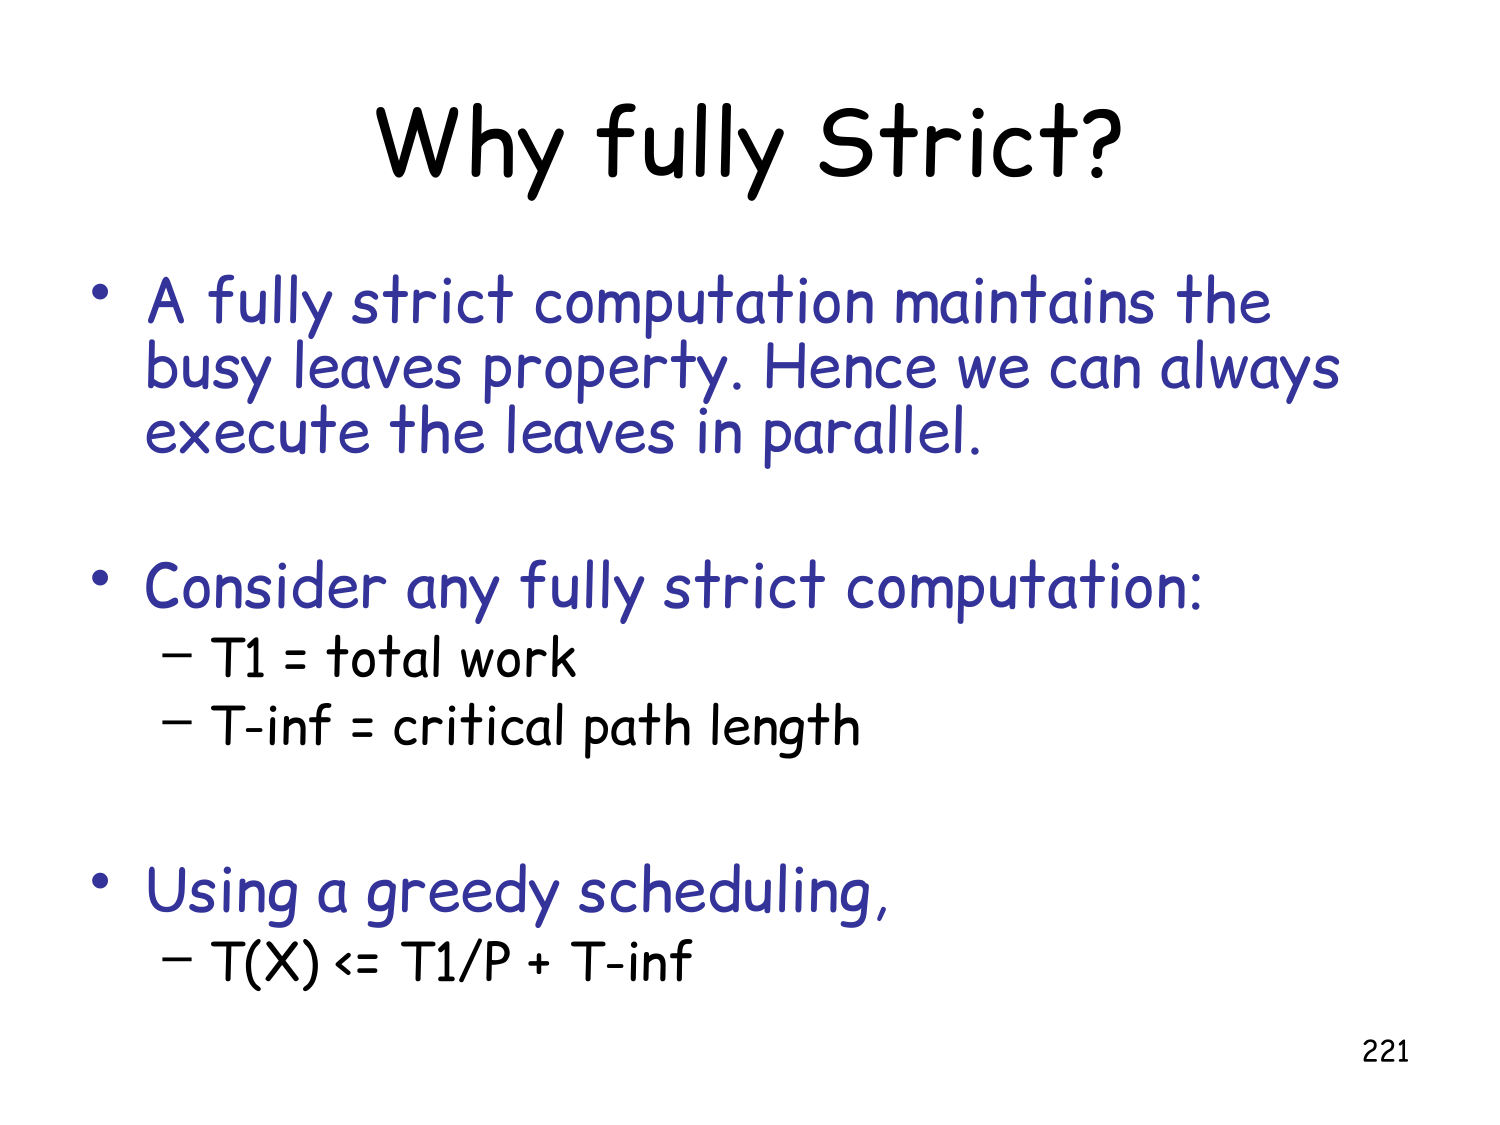

Why fully Strict?
A fully strict computation maintains the busy leaves property. Hence we can always execute the leaves in parallel.

Consider any fully strict computation:
T1 = total work
T-inf = critical path length

Using a greedy scheduling,
T(X) <= T1/P + T-inf
221